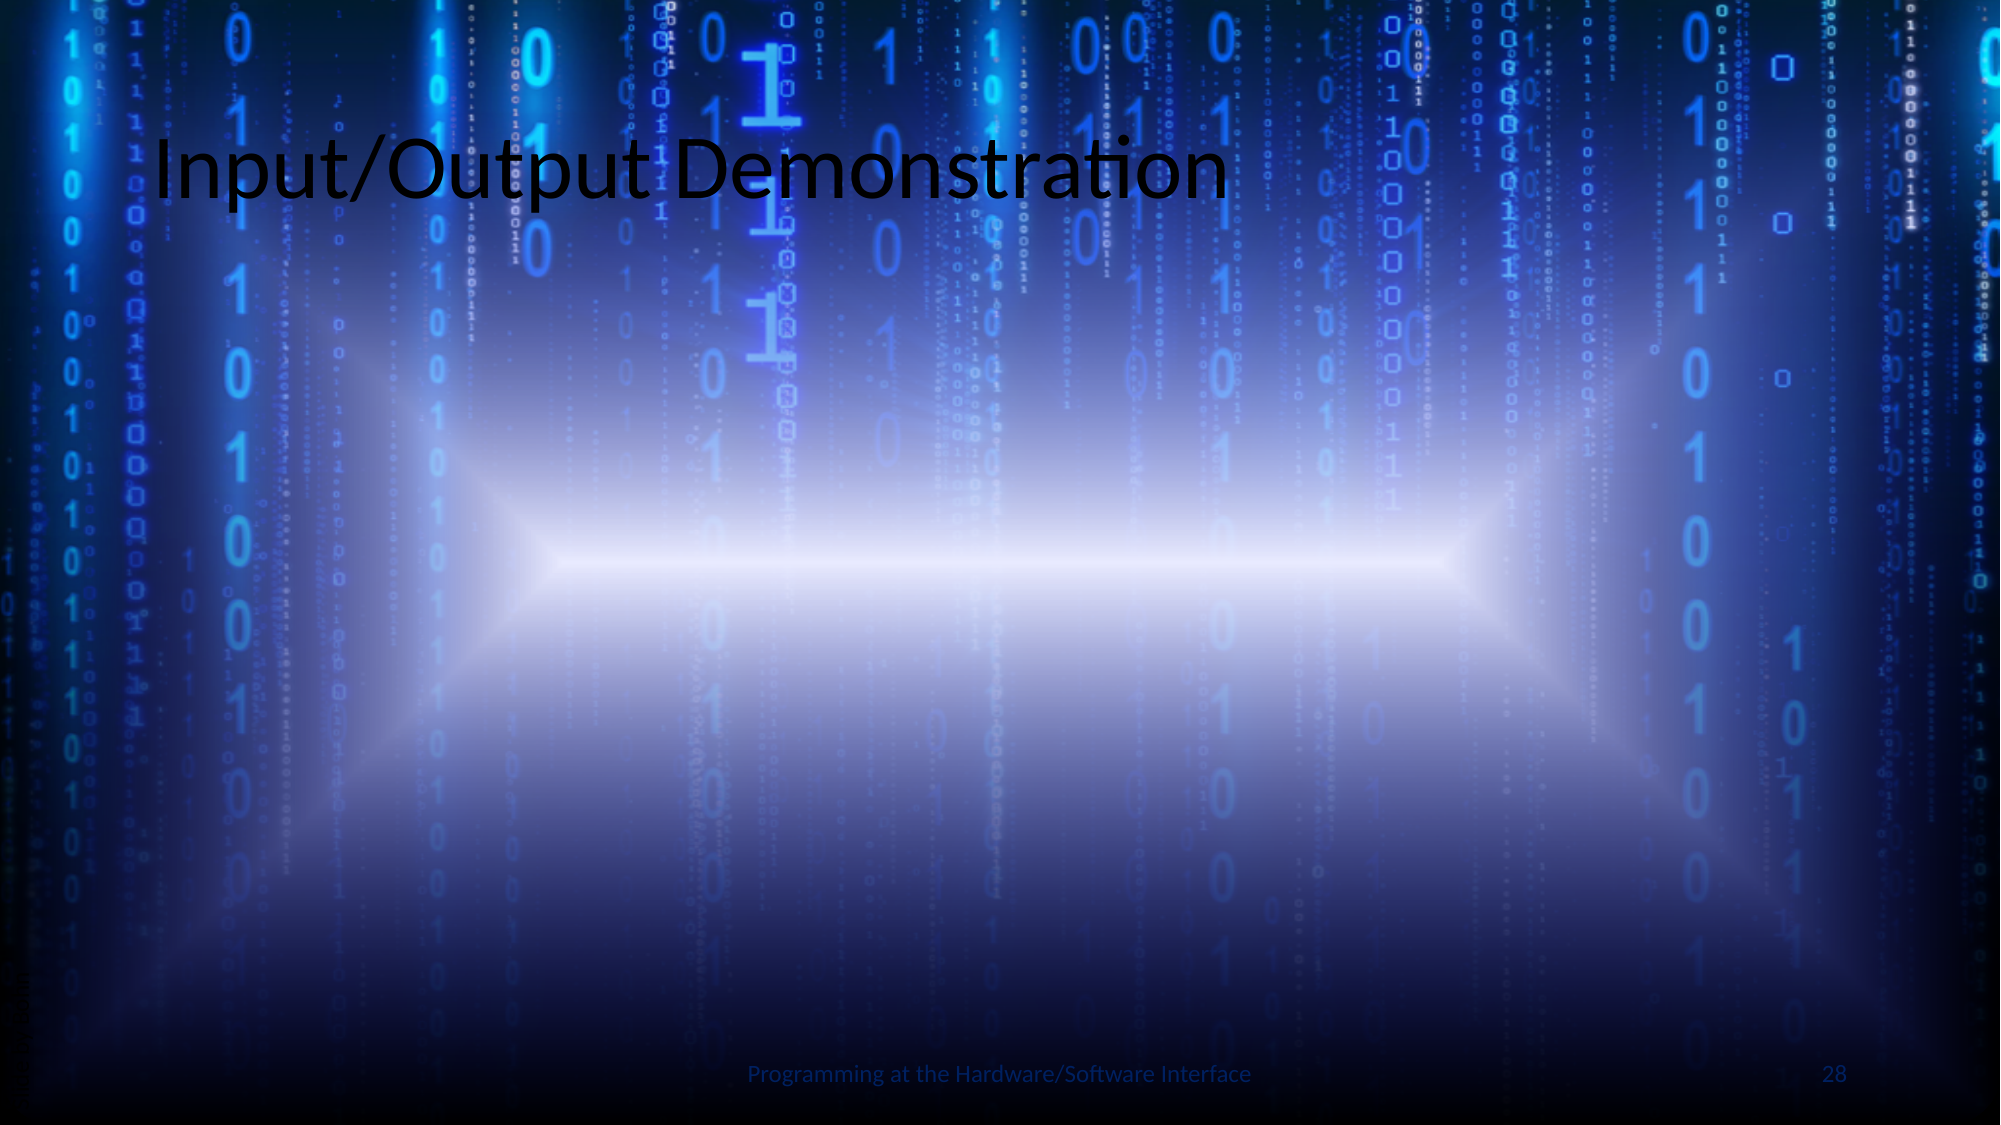

# Input/Output Demonstration

Slide by Bohn
Programming at the Hardware/Software Interface
28